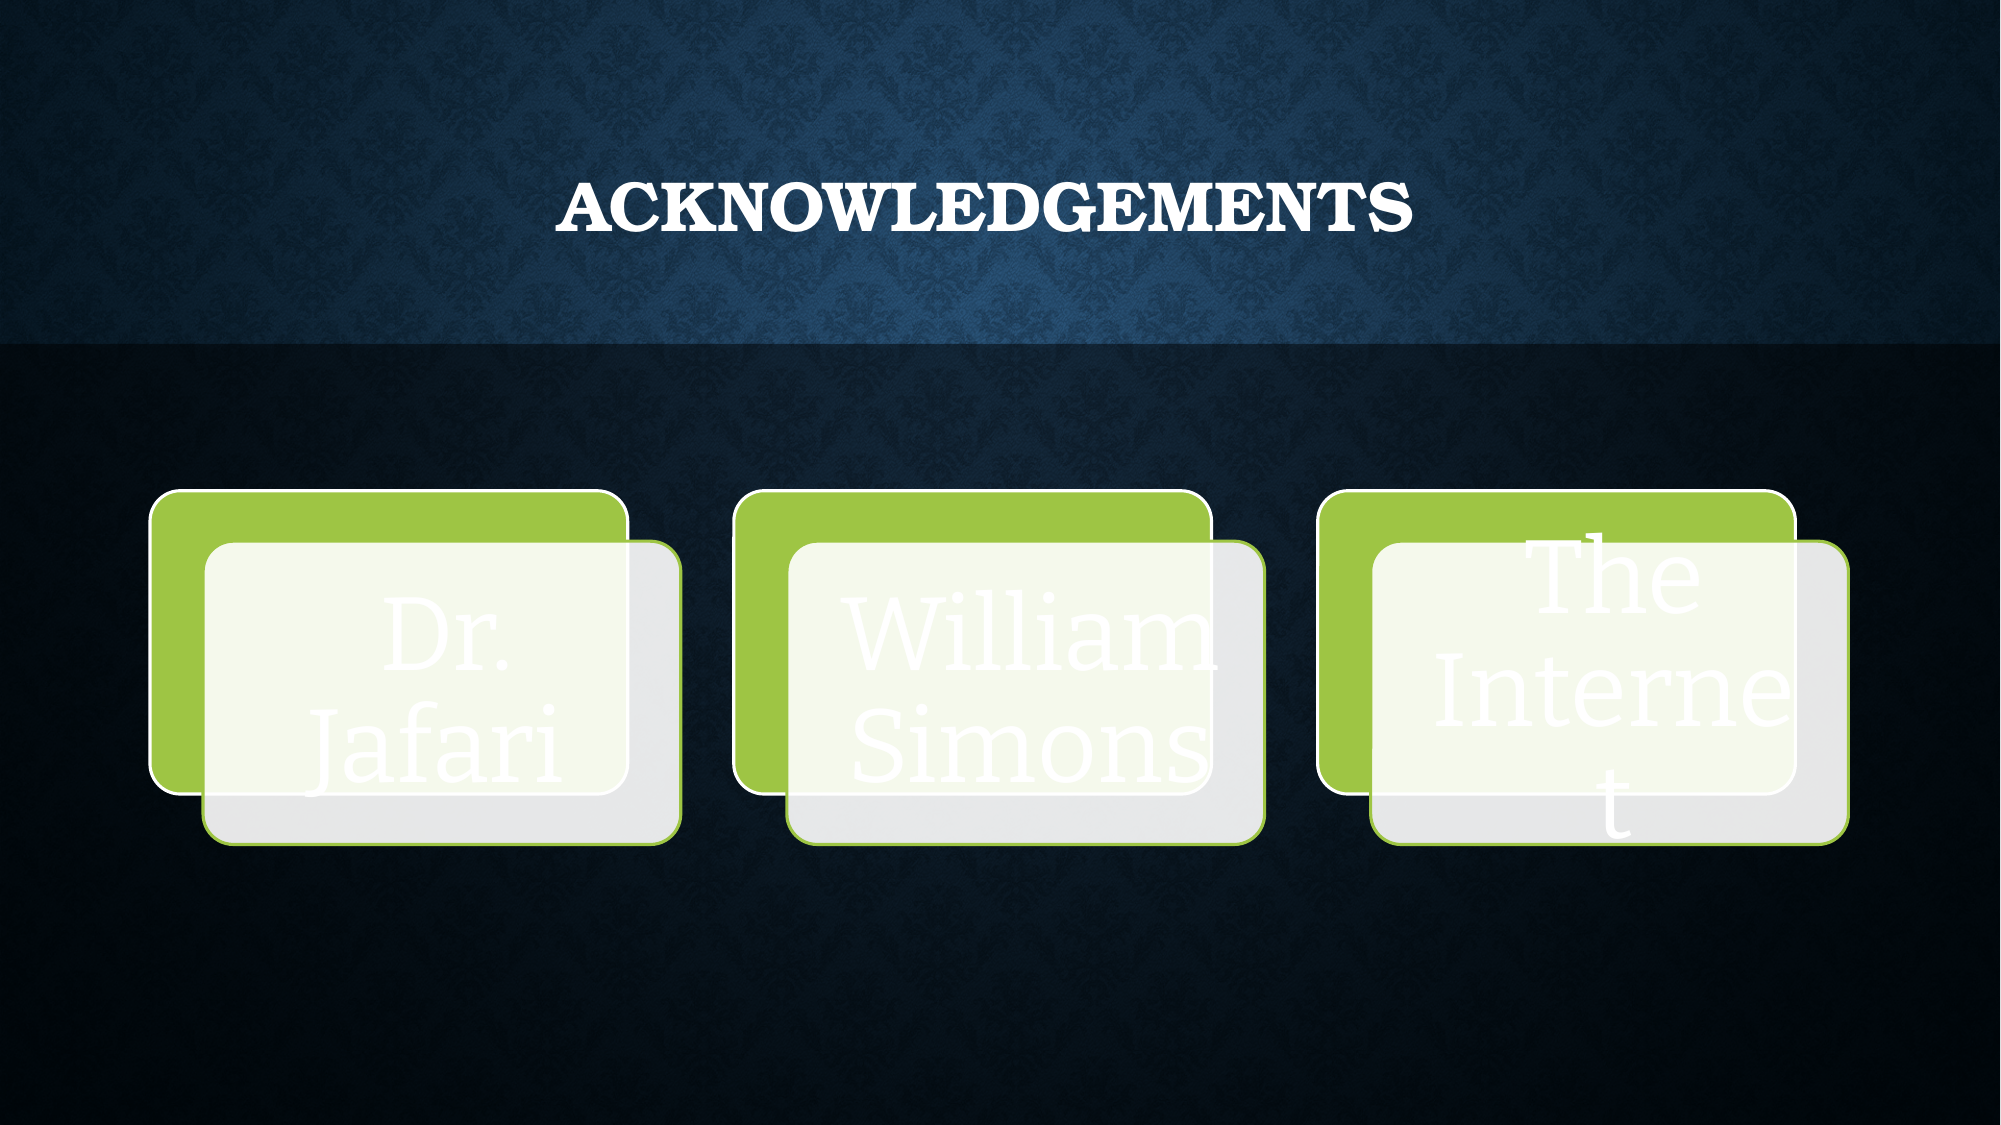

# Acknowledgements

Dr. Jafari
William Simons
The Internet